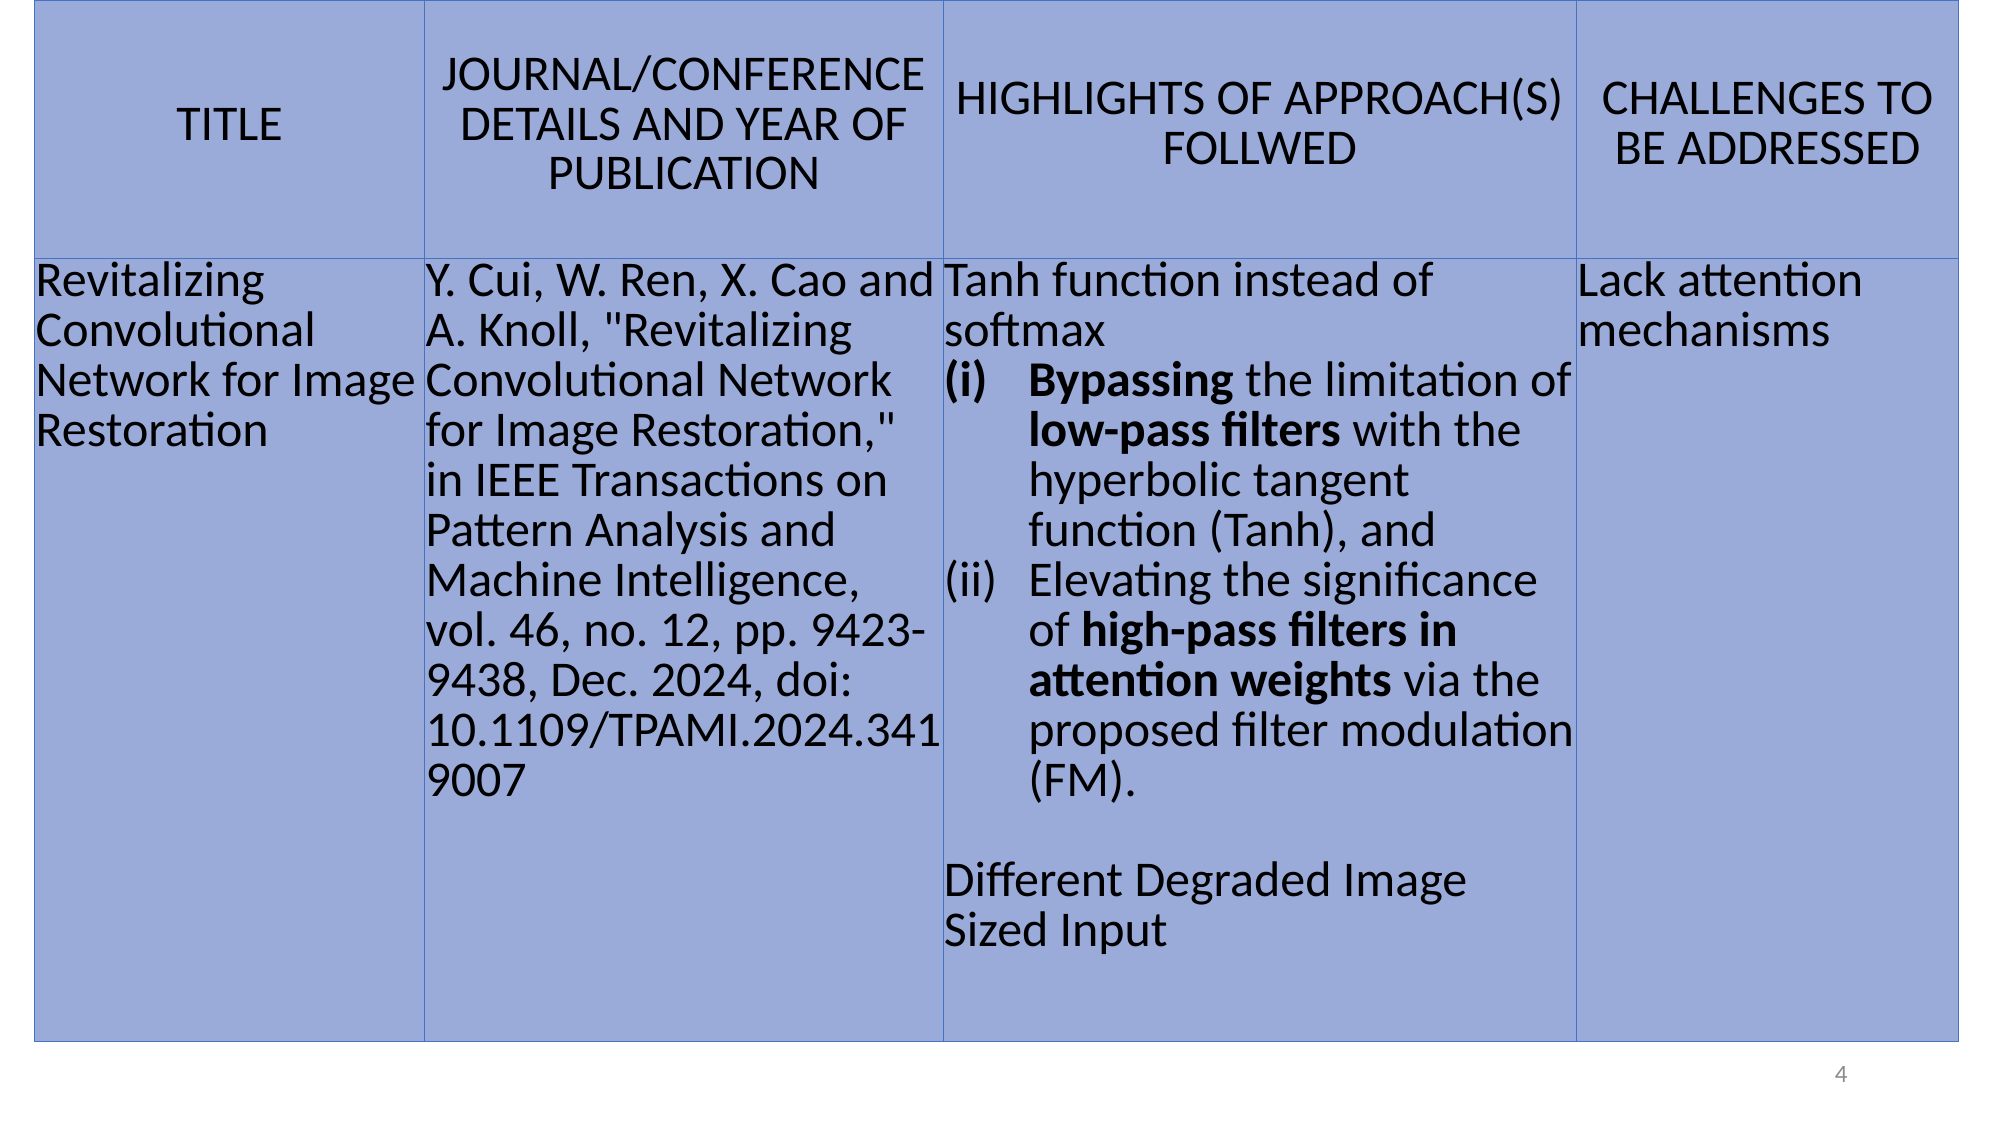

| TITLE | JOURNAL/CONFERENCE DETAILS AND YEAR OF PUBLICATION | HIGHLIGHTS OF APPROACH(S) FOLLWED | CHALLENGES TO BE ADDRESSED |
| --- | --- | --- | --- |
| Revitalizing Convolutional Network for Image Restoration | Y. Cui, W. Ren, X. Cao and A. Knoll, "Revitalizing Convolutional Network for Image Restoration," in IEEE Transactions on Pattern Analysis and Machine Intelligence, vol. 46, no. 12, pp. 9423-9438, Dec. 2024, doi: 10.1109/TPAMI.2024.3419007 | Tanh function instead of softmax Bypassing the limitation of low-pass filters with the hyperbolic tangent function (Tanh), and Elevating the significance of high-pass filters in attention weights via the proposed filter modulation (FM). Different Degraded Image Sized Input | Lack attention mechanisms |
# Literature Survey

4